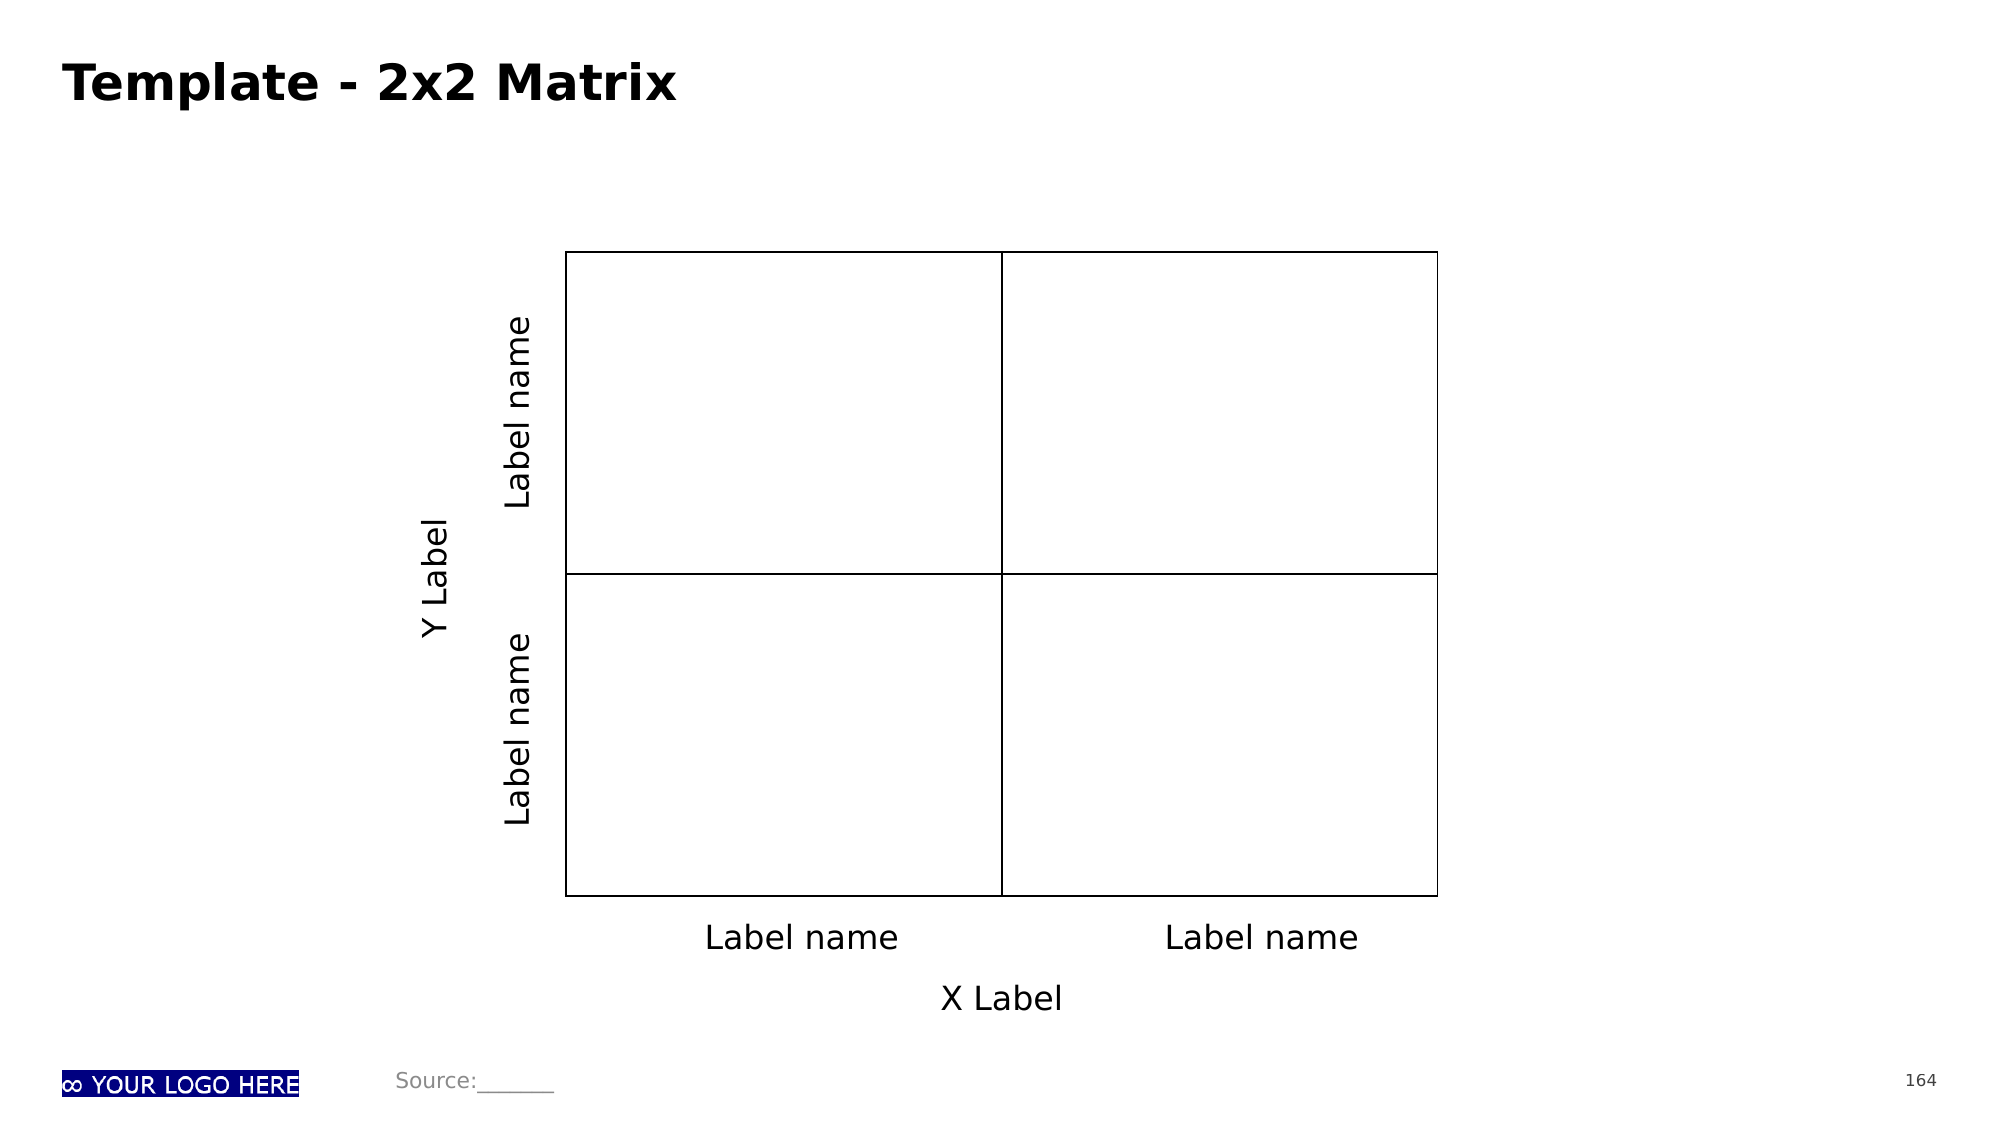

# Template - 2x2 Matrix

|  |  |
| --- | --- |
|  |  |
Label name
Y Label
Label name
Label name
Label name
X Label
Source:_______